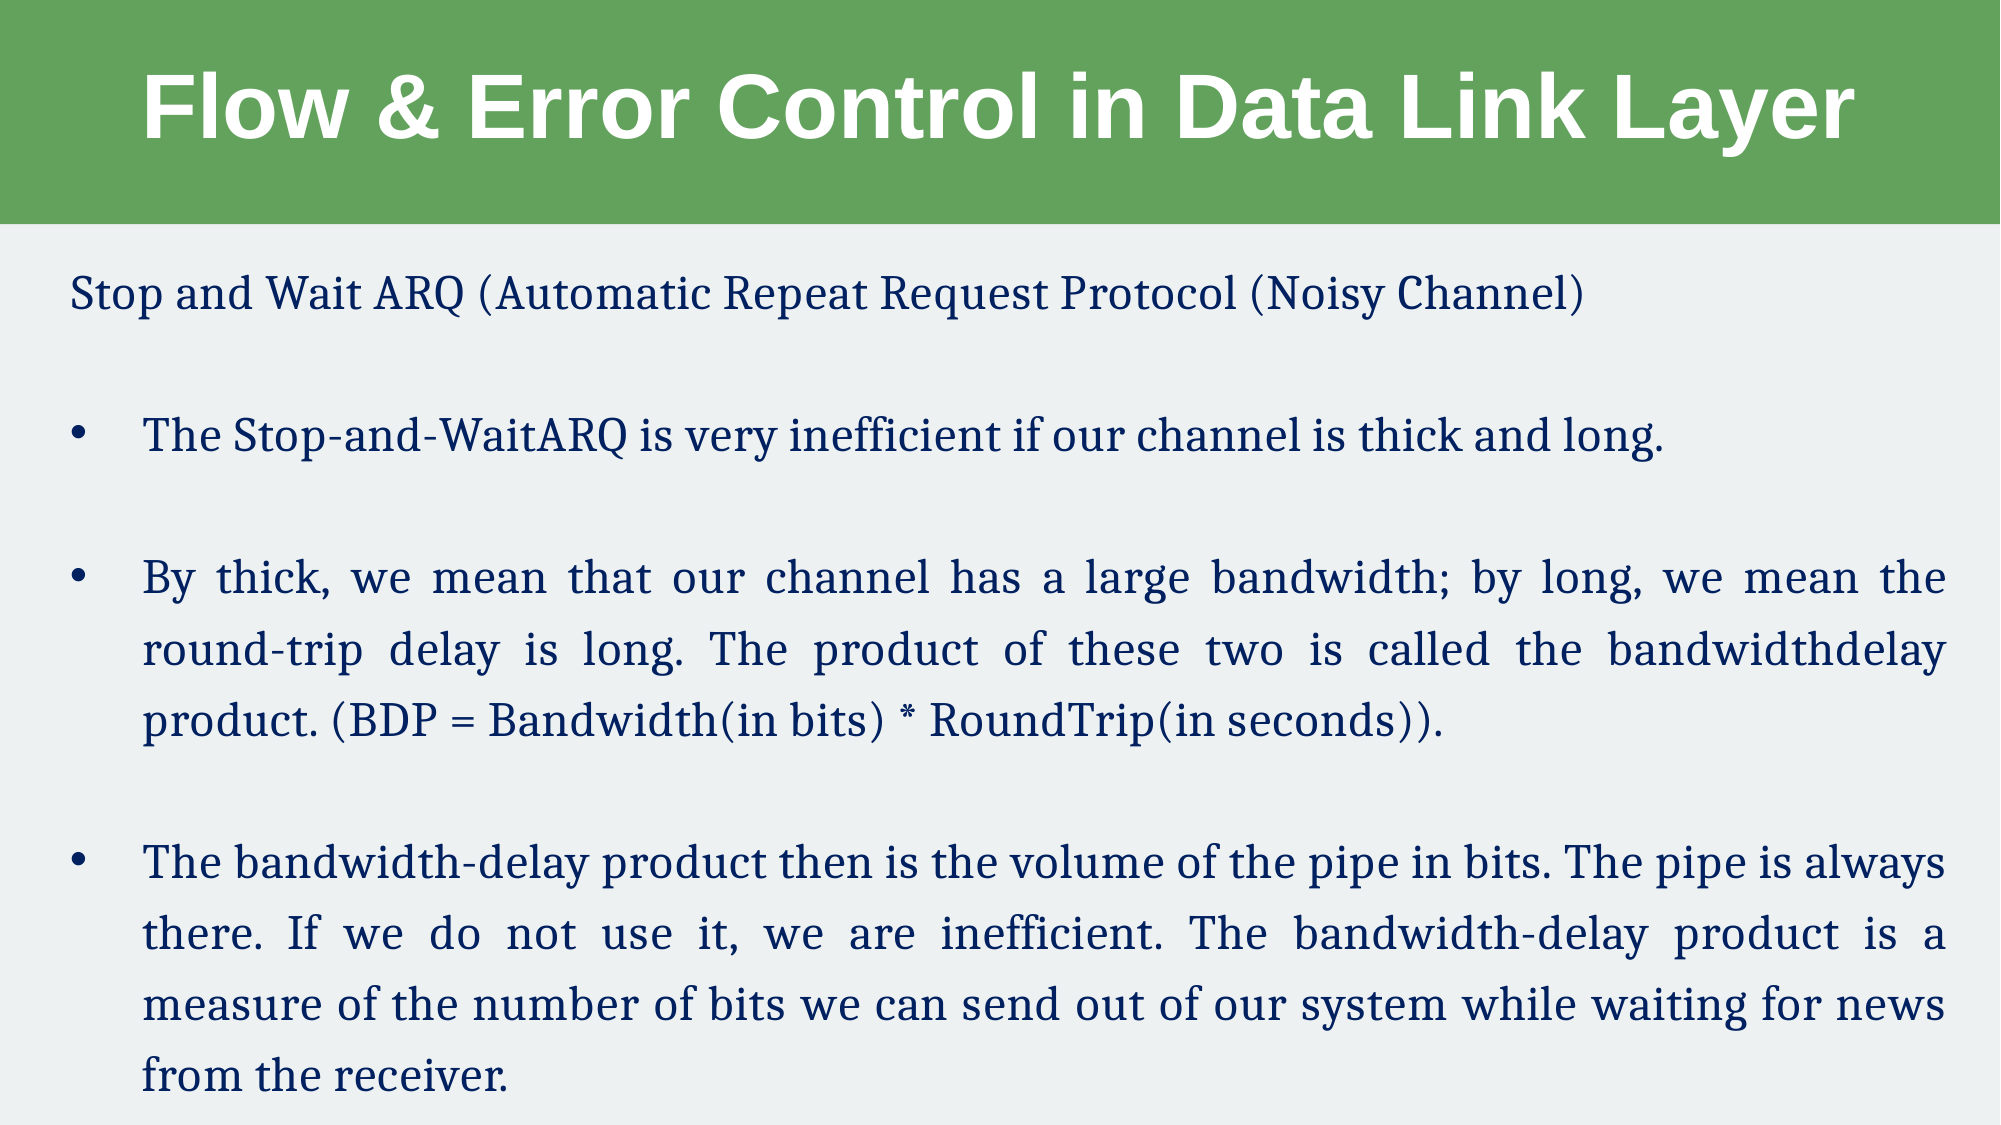

# Flow & Error Control in Data Link Layer
Stop and Wait ARQ (Automatic Repeat Request Protocol (Noisy Channel)

The Stop-and-WaitARQ is very inefficient if our channel is thick and long.

By thick, we mean that our channel has a large bandwidth; by long, we mean the round-trip delay is long. The product of these two is called the bandwidthdelay product. (BDP = Bandwidth(in bits) * RoundTrip(in seconds)).

The bandwidth-delay product then is the volume of the pipe in bits. The pipe is always there. If we do not use it, we are inefficient. The bandwidth-delay product is a measure of the number of bits we can send out of our system while waiting for news from the receiver.